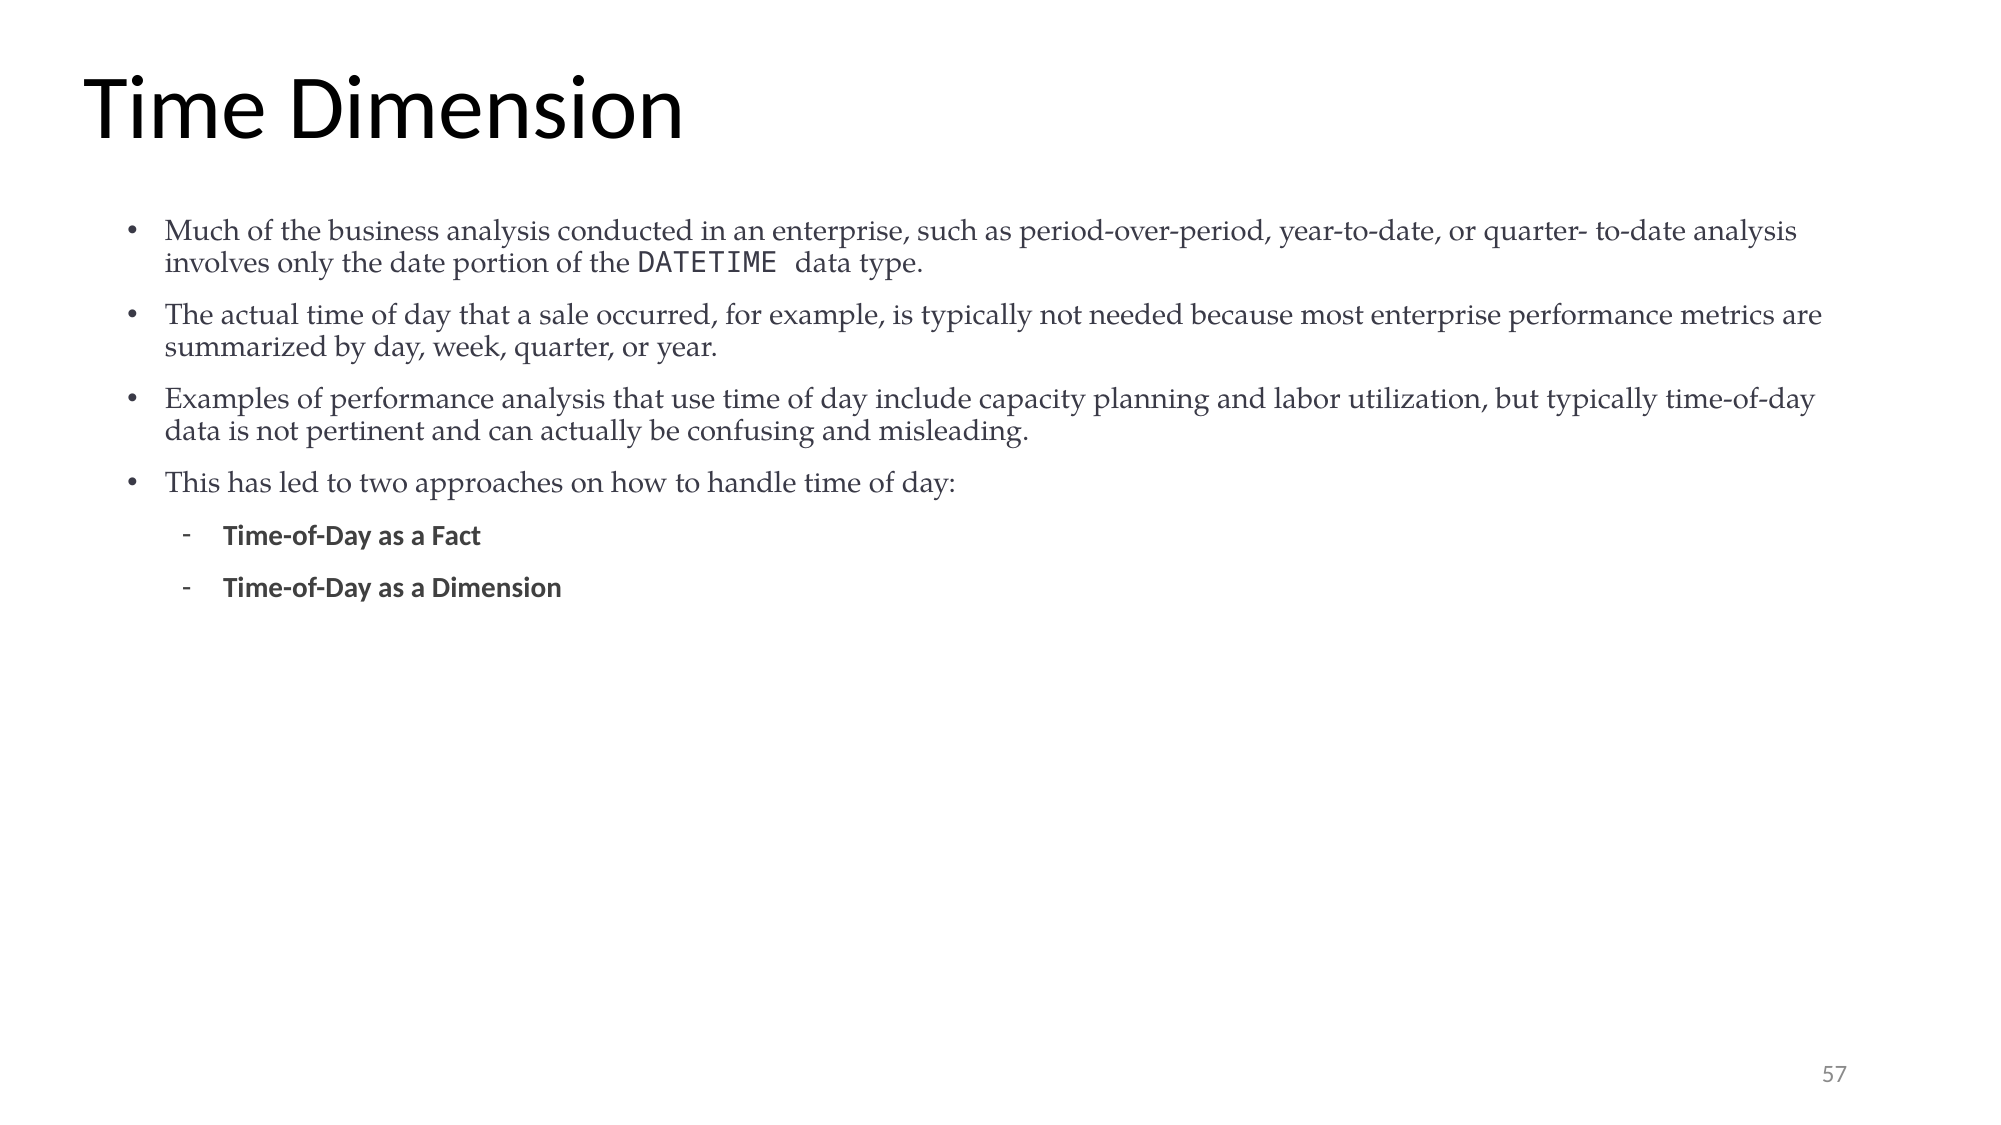

# Time Dimension
Much of the business analysis conducted in an enterprise, such as period-over-period, year-to-date, or quarter- to-date analysis involves only the date portion of the DATETIME data type.
The actual time of day that a sale occurred, for example, is typically not needed because most enterprise performance metrics are summarized by day, week, quarter, or year.
Examples of performance analysis that use time of day include capacity planning and labor utilization, but typically time-of-day data is not pertinent and can actually be confusing and misleading.
This has led to two approaches on how to handle time of day:
Time-of-Day as a Fact
Time-of-Day as a Dimension
57